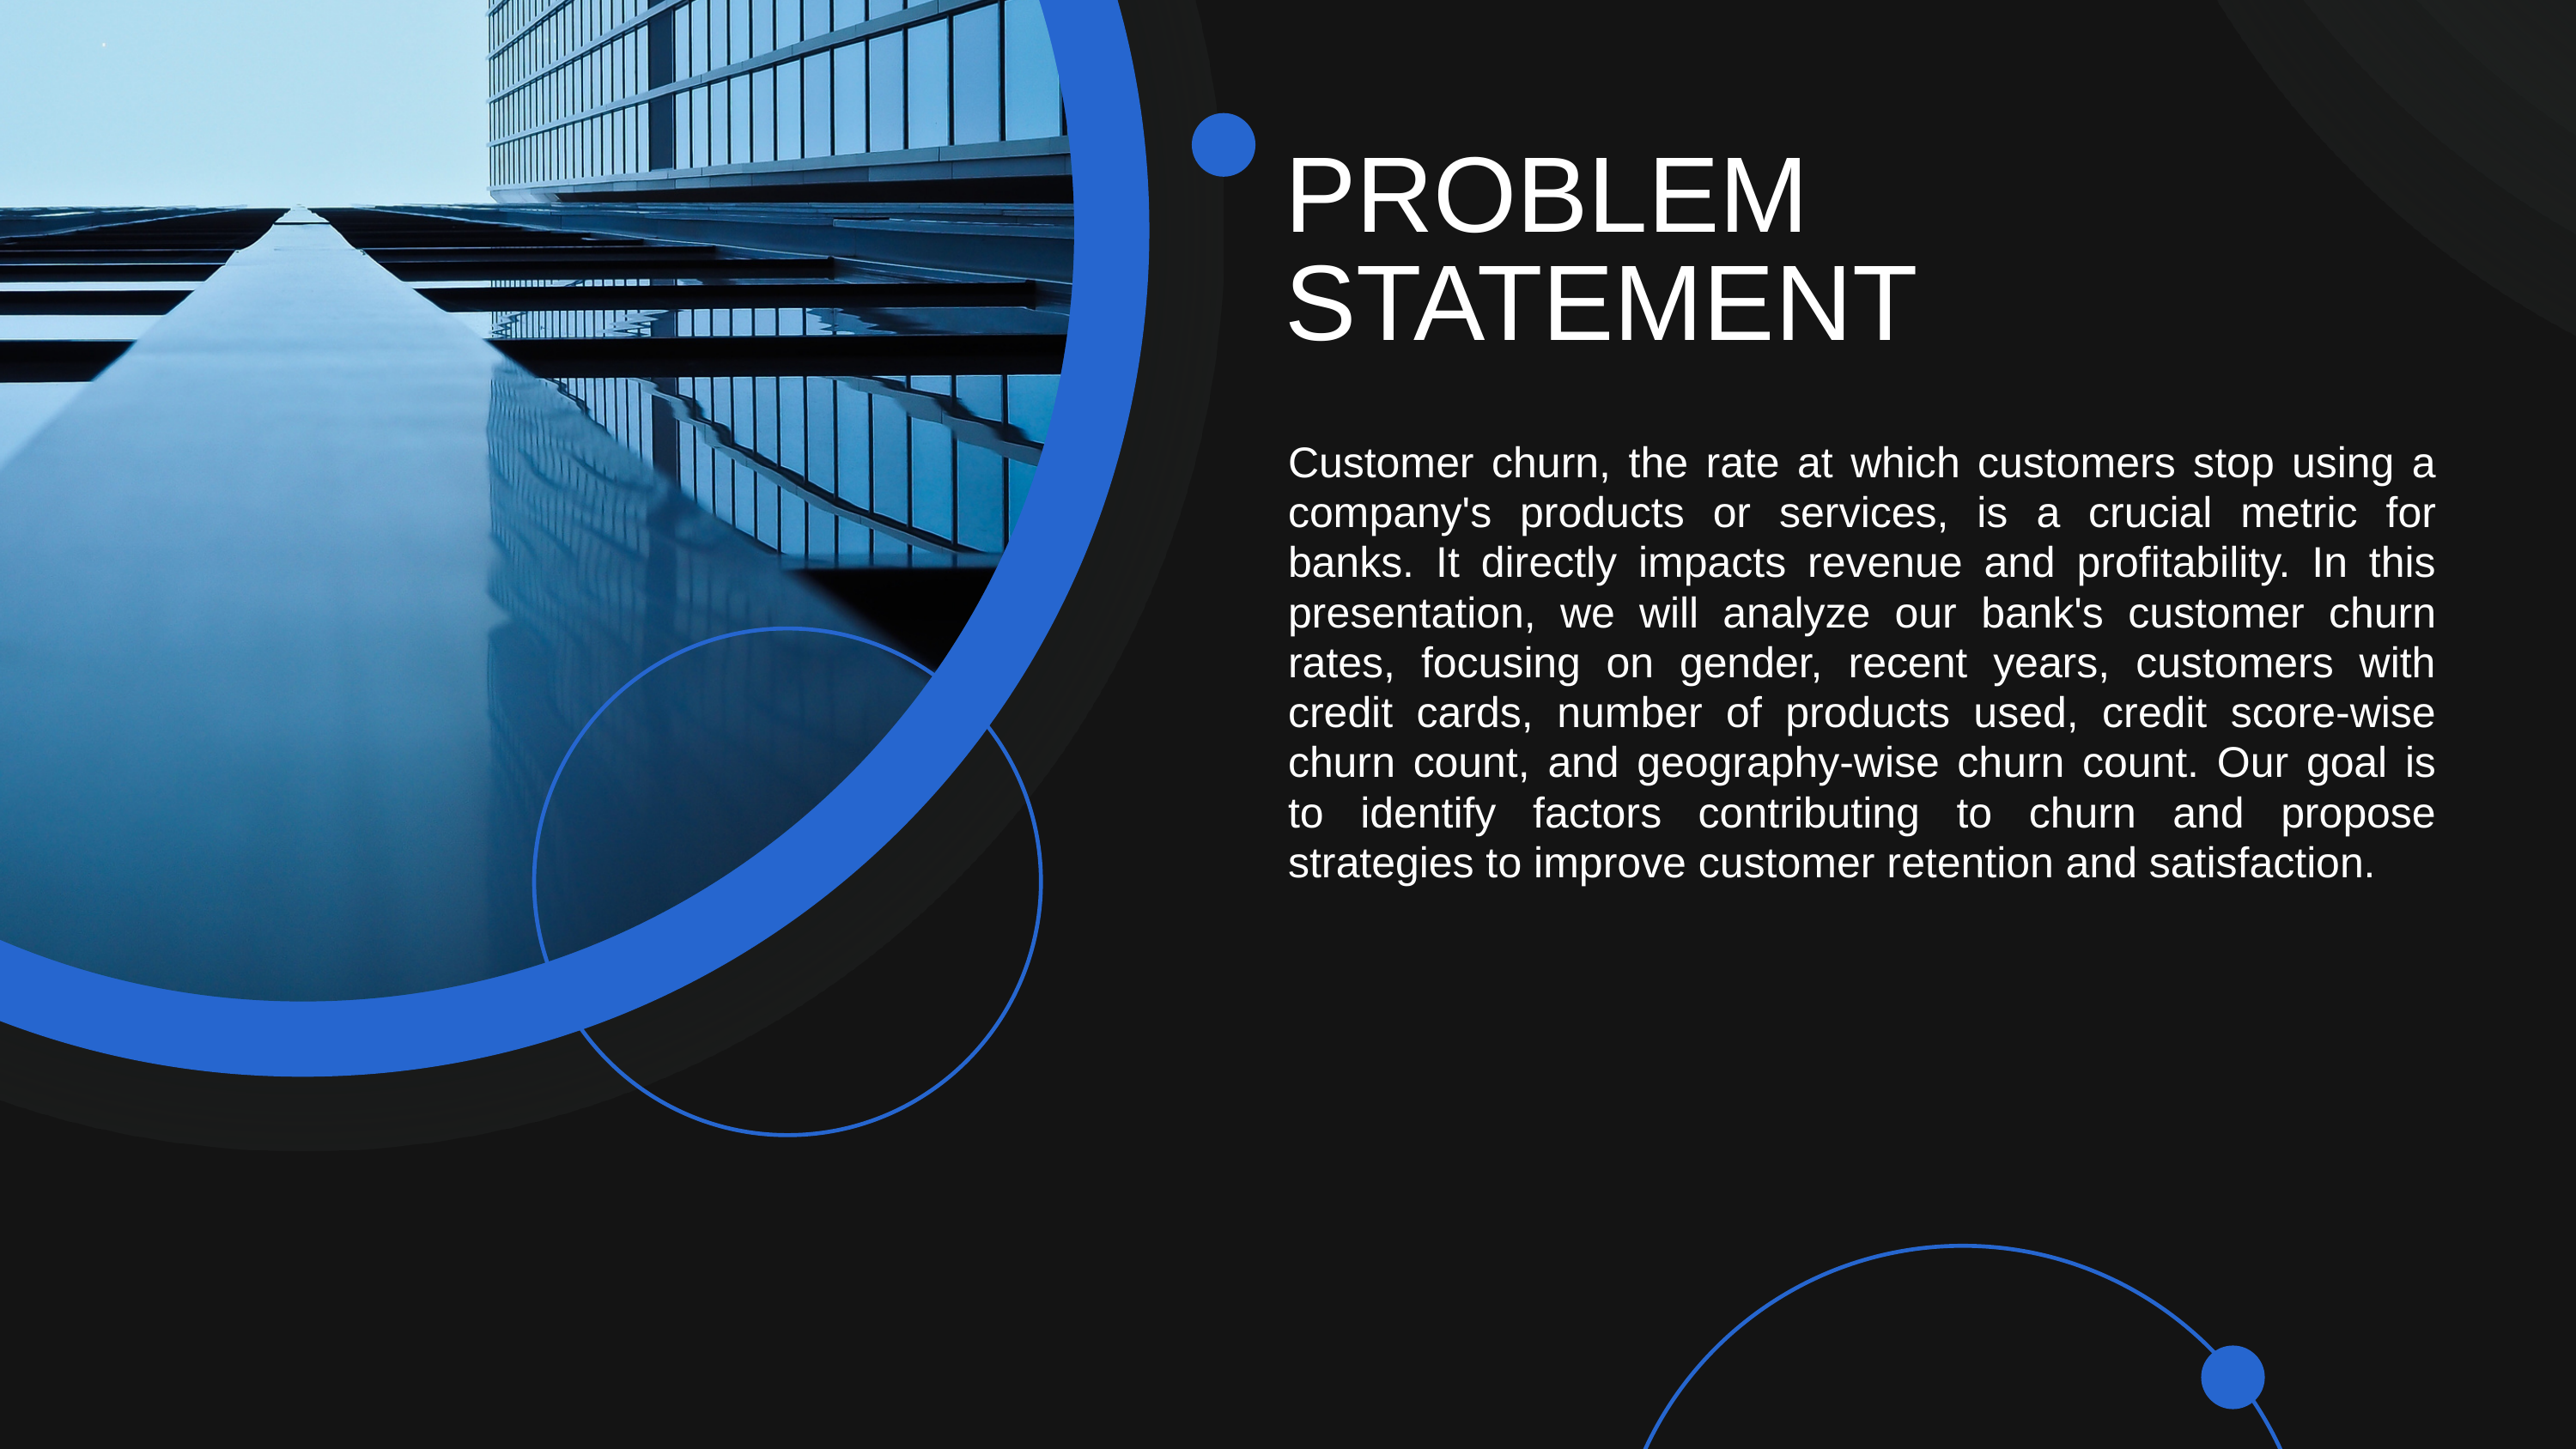

PROBLEM STATEMENT
Customer churn, the rate at which customers stop using a company's products or services, is a crucial metric for banks. It directly impacts revenue and profitability. In this presentation, we will analyze our bank's customer churn rates, focusing on gender, recent years, customers with credit cards, number of products used, credit score-wise churn count, and geography-wise churn count. Our goal is to identify factors contributing to churn and propose strategies to improve customer retention and satisfaction.